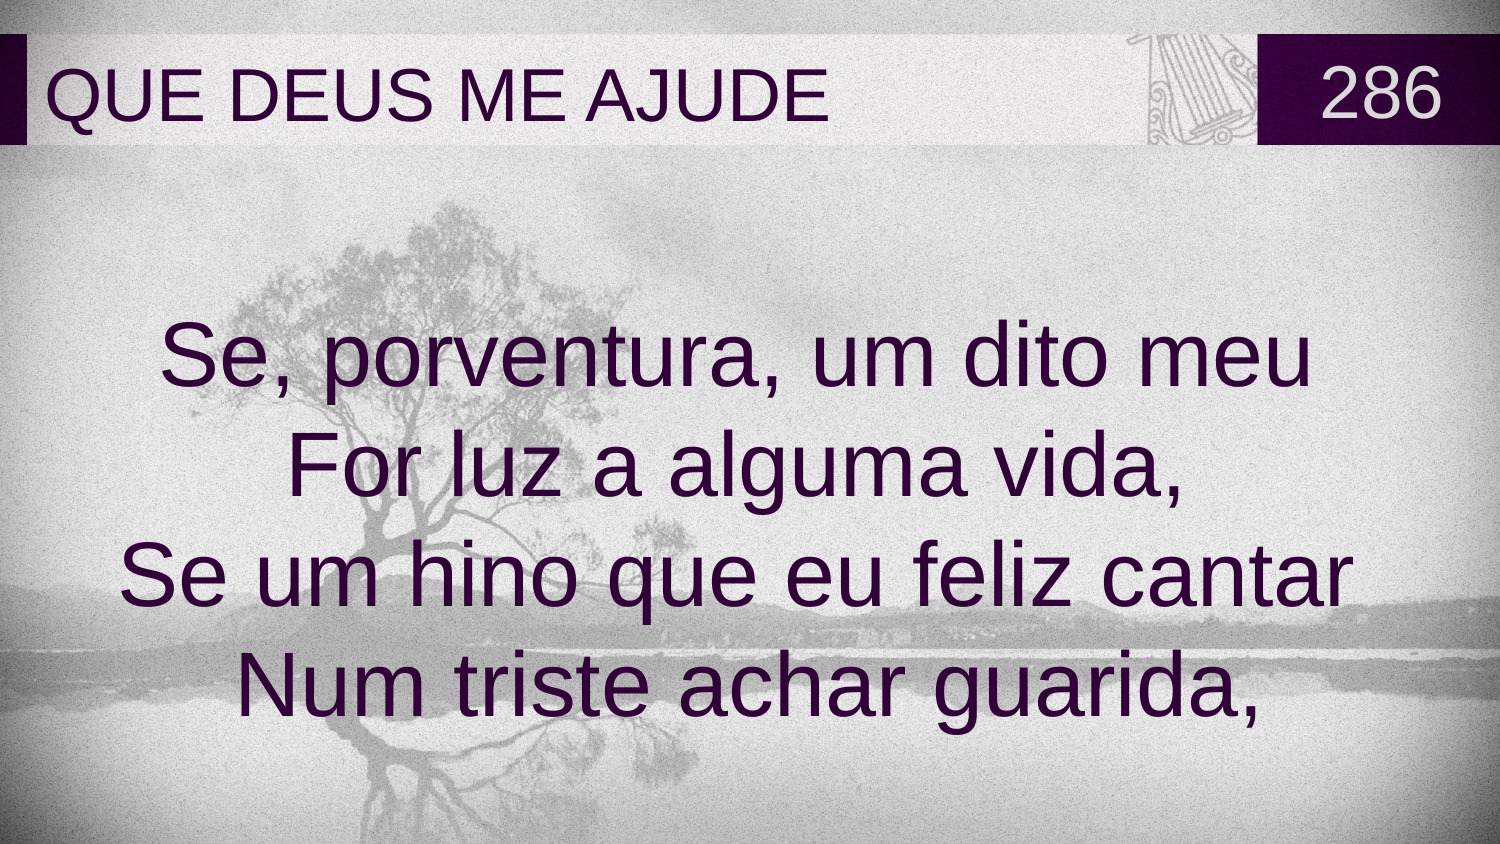

# QUE DEUS ME AJUDE
286
Se, porventura, um dito meu
For luz a alguma vida,
Se um hino que eu feliz cantar
Num triste achar guarida,